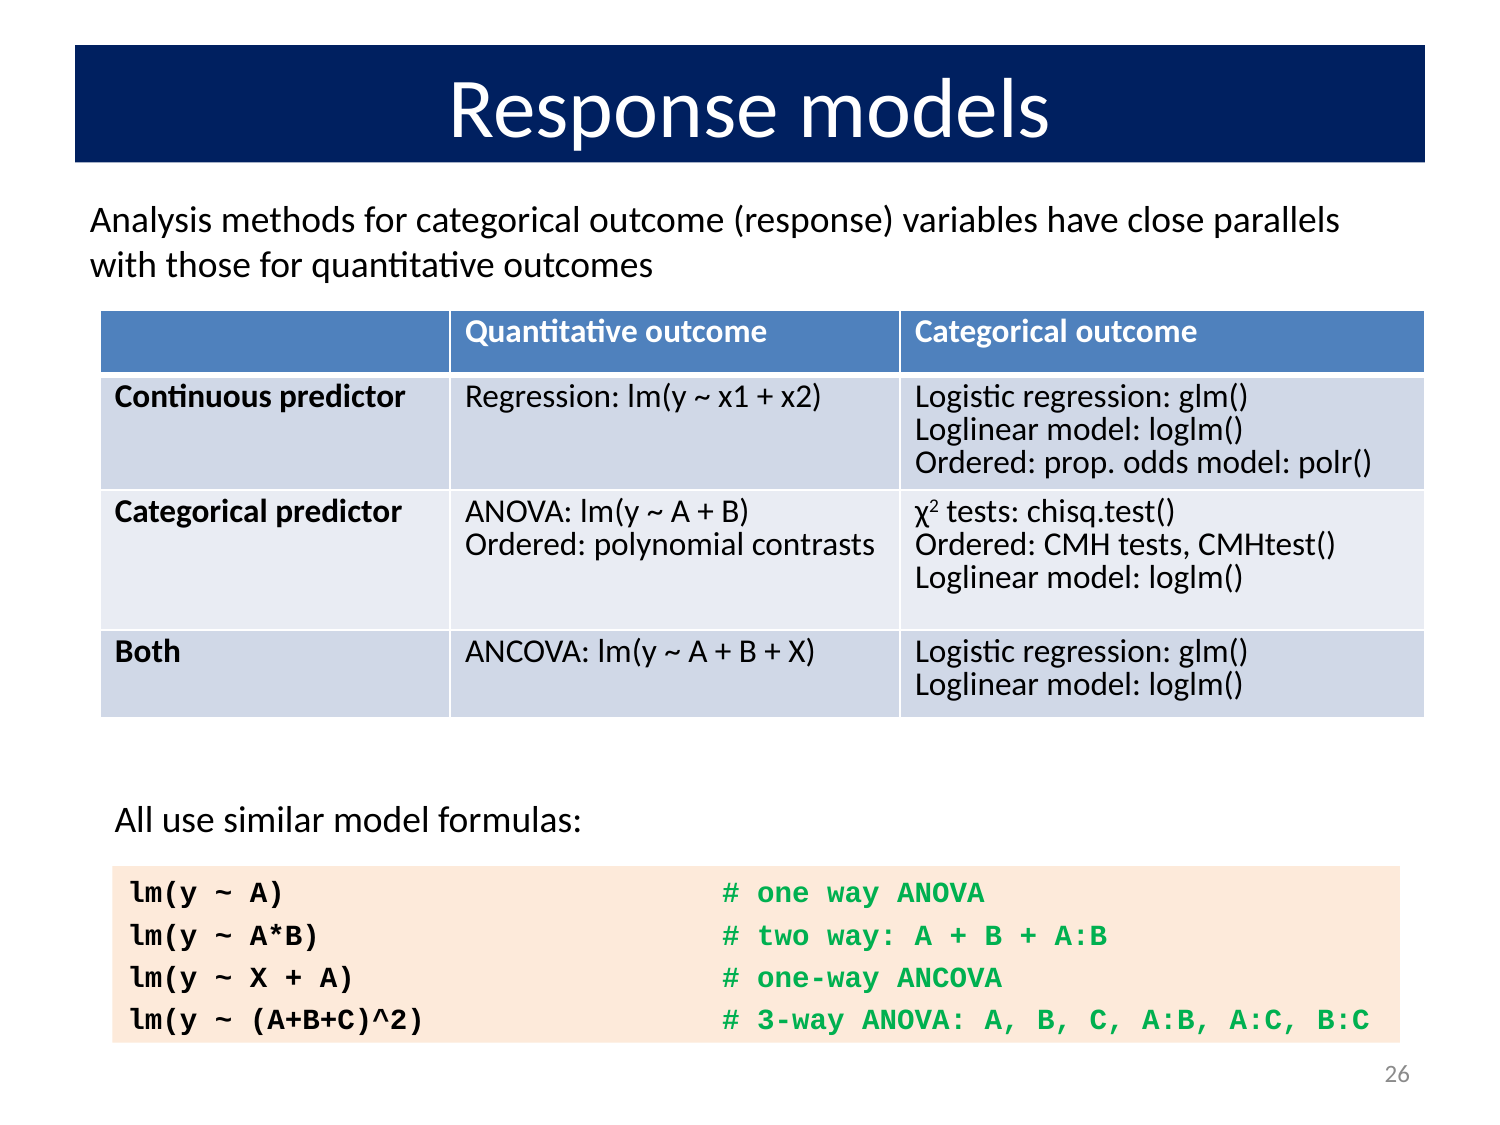

# Response models
Analysis methods for categorical outcome (response) variables have close parallels with those for quantitative outcomes
|  | Quantitative outcome | Categorical outcome |
| --- | --- | --- |
| Continuous predictor | Regression: lm(y ~ x1 + x2) | Logistic regression: glm() Loglinear model: loglm() Ordered: prop. odds model: polr() |
| Categorical predictor | ANOVA: lm(y ~ A + B) Ordered: polynomial contrasts | χ2 tests: chisq.test() Ordered: CMH tests, CMHtest() Loglinear model: loglm() |
| Both | ANCOVA: lm(y ~ A + B + X) | Logistic regression: glm() Loglinear model: loglm() |
All use similar model formulas:
lm(y ~ A)                         # one way ANOVA
lm(y ~ A*B)                       # two way: A + B + A:B
lm(y ~ X + A)                     # one-way ANCOVA
lm(y ~ (A+B+C)^2)                 # 3-way ANOVA: A, B, C, A:B, A:C, B:C
26